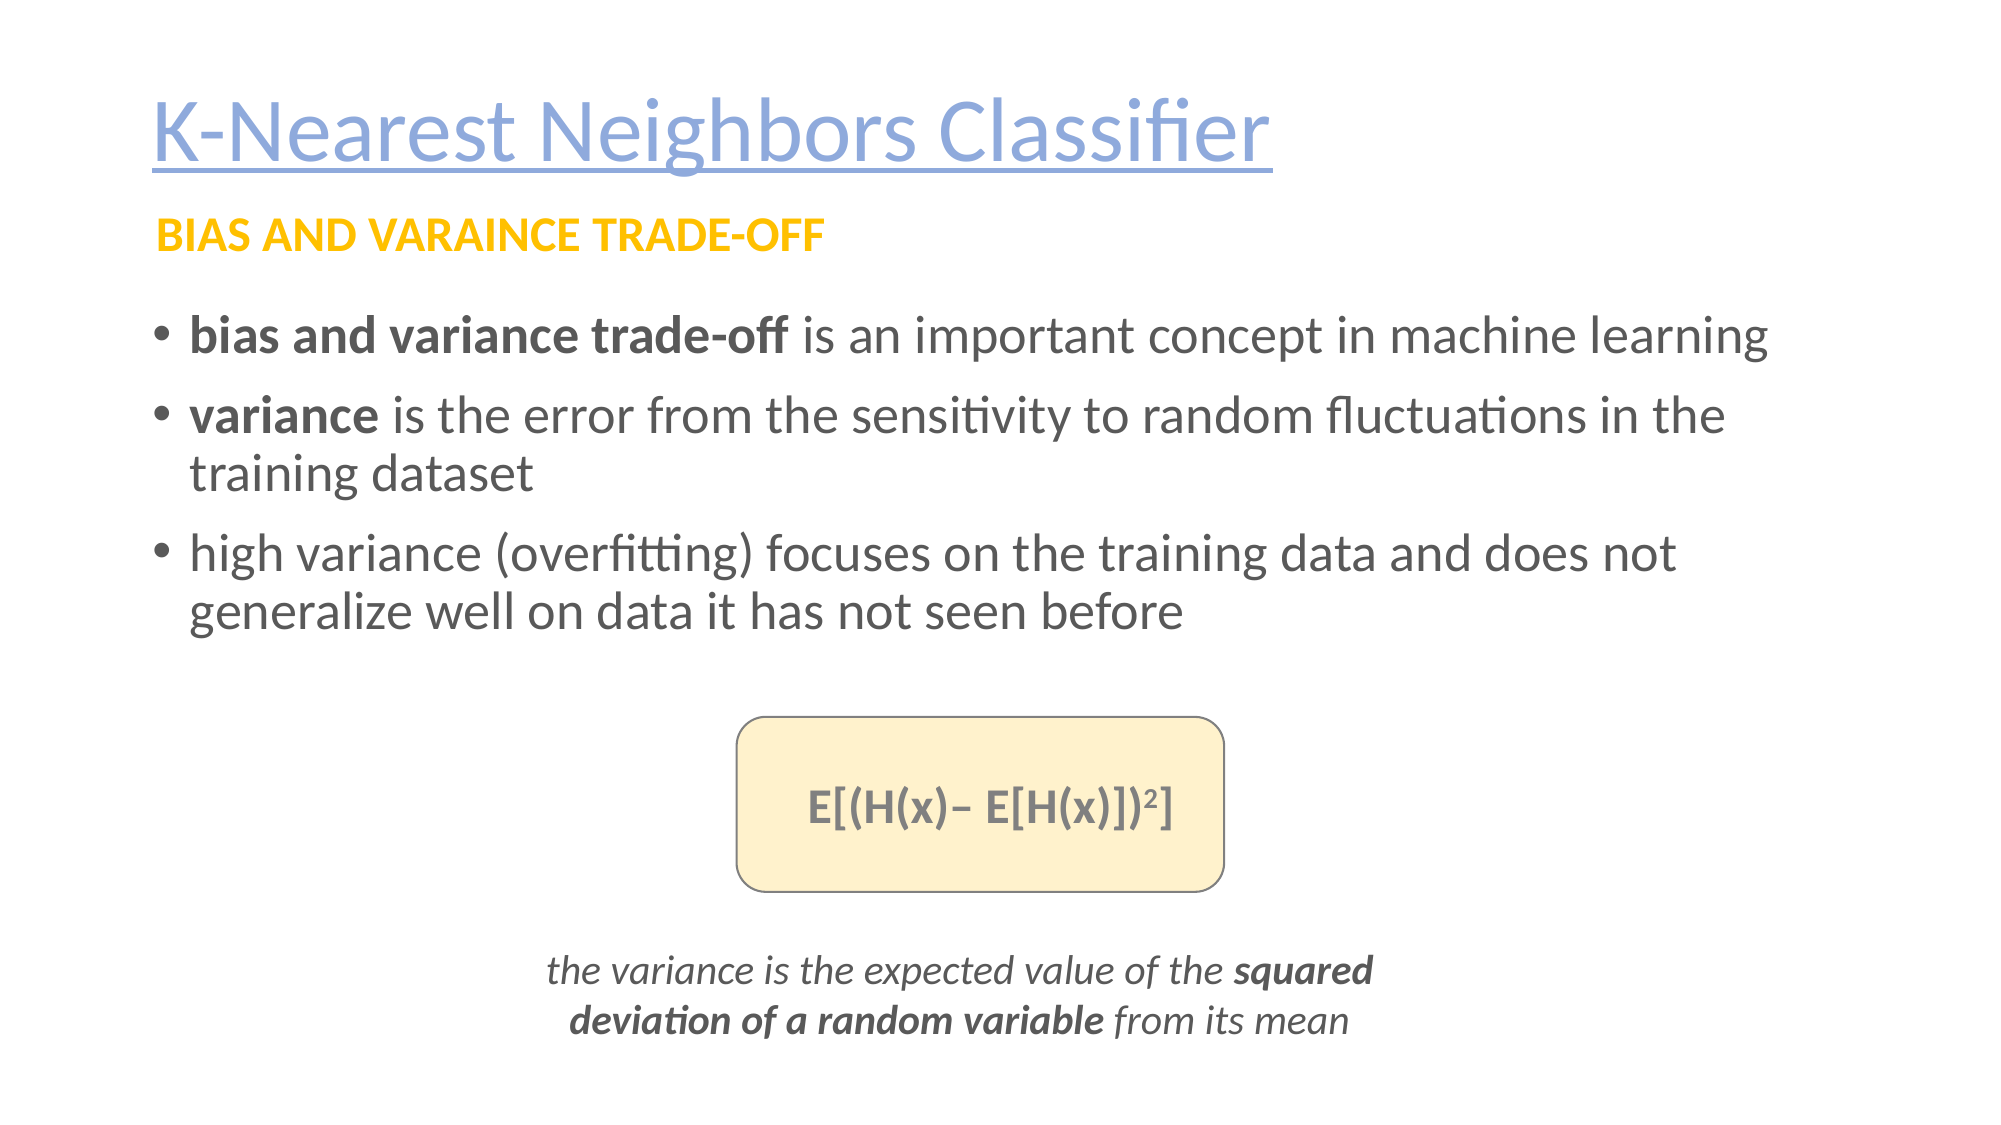

# K-Nearest Neighbors Classifier
BIAS AND VARAINCE TRADE-OFF
bias and variance trade-off is an important concept in machine learning
variance is the error from the sensitivity to random fluctuations in the training dataset
high variance (overfitting) focuses on the training data and does not generalize well on data it has not seen before

E[(H(x)– E[H(x)])2]
the variance is the expected value of the squared
deviation of a random variable from its mean